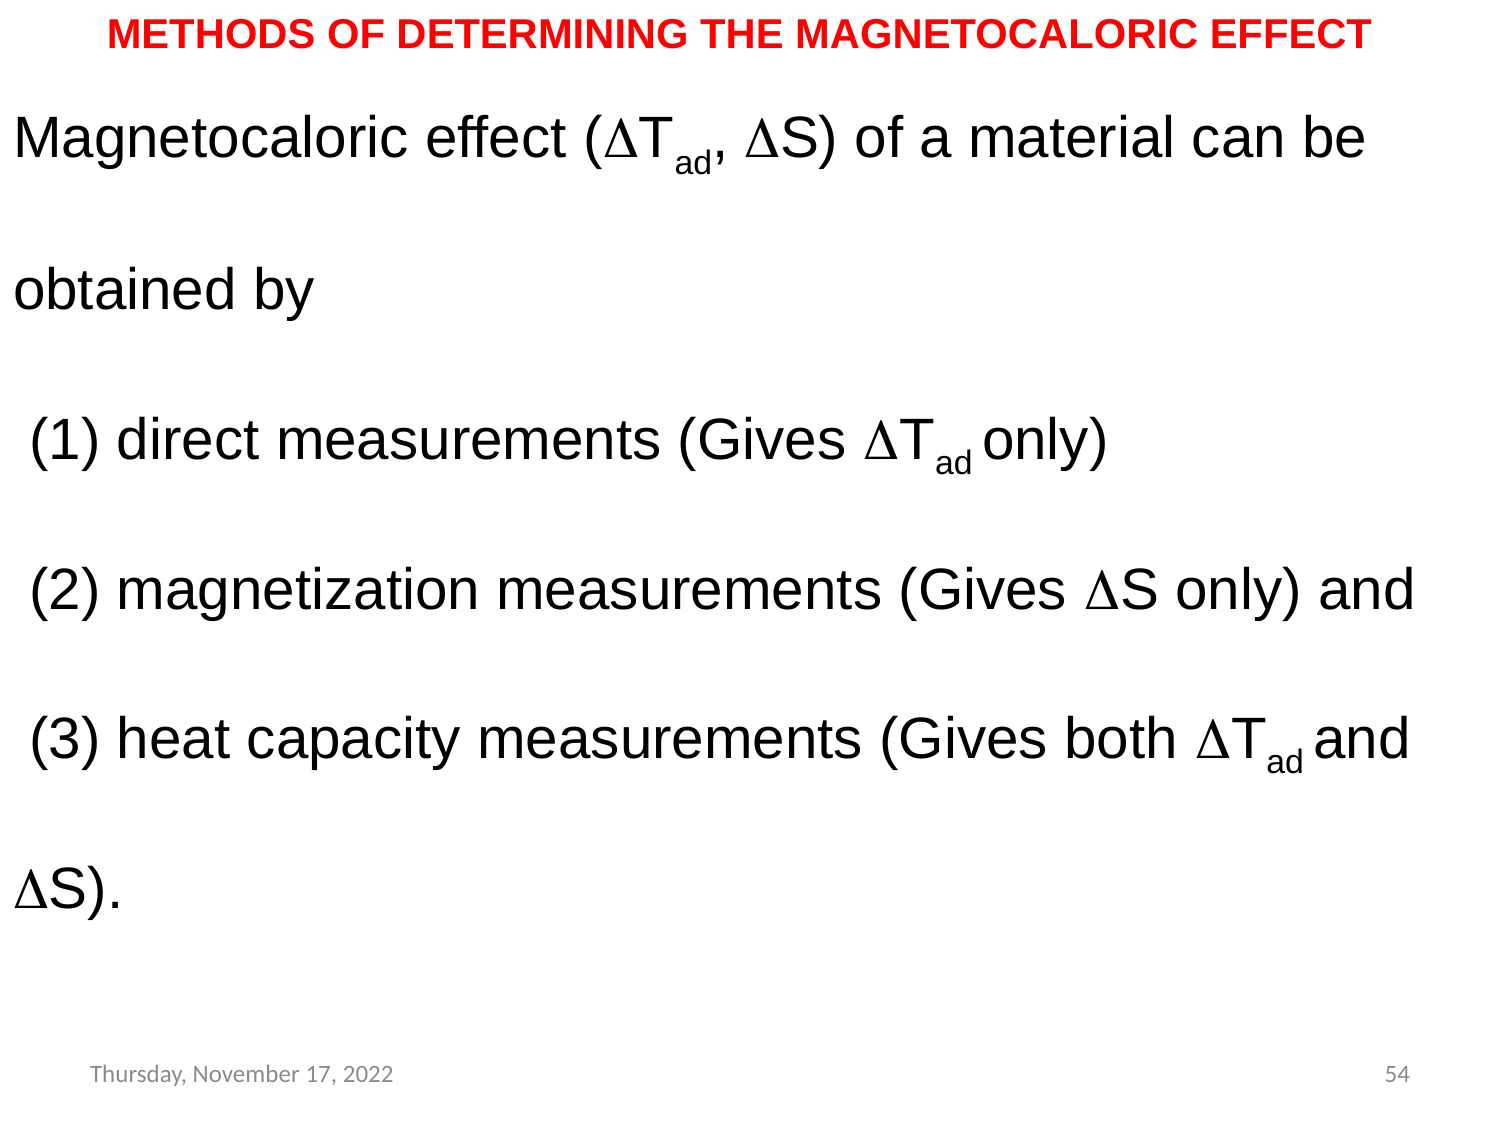

METHODS OF DETERMINING THE MAGNETOCALORIC EFFECT
Magnetocaloric effect (ΔTad, ΔS) of a material can be obtained by
 (1) direct measurements (Gives ΔTad only)
 (2) magnetization measurements (Gives ΔS only) and
 (3) heat capacity measurements (Gives both ΔTad and ΔS).

Thursday, November 17, 2022
54